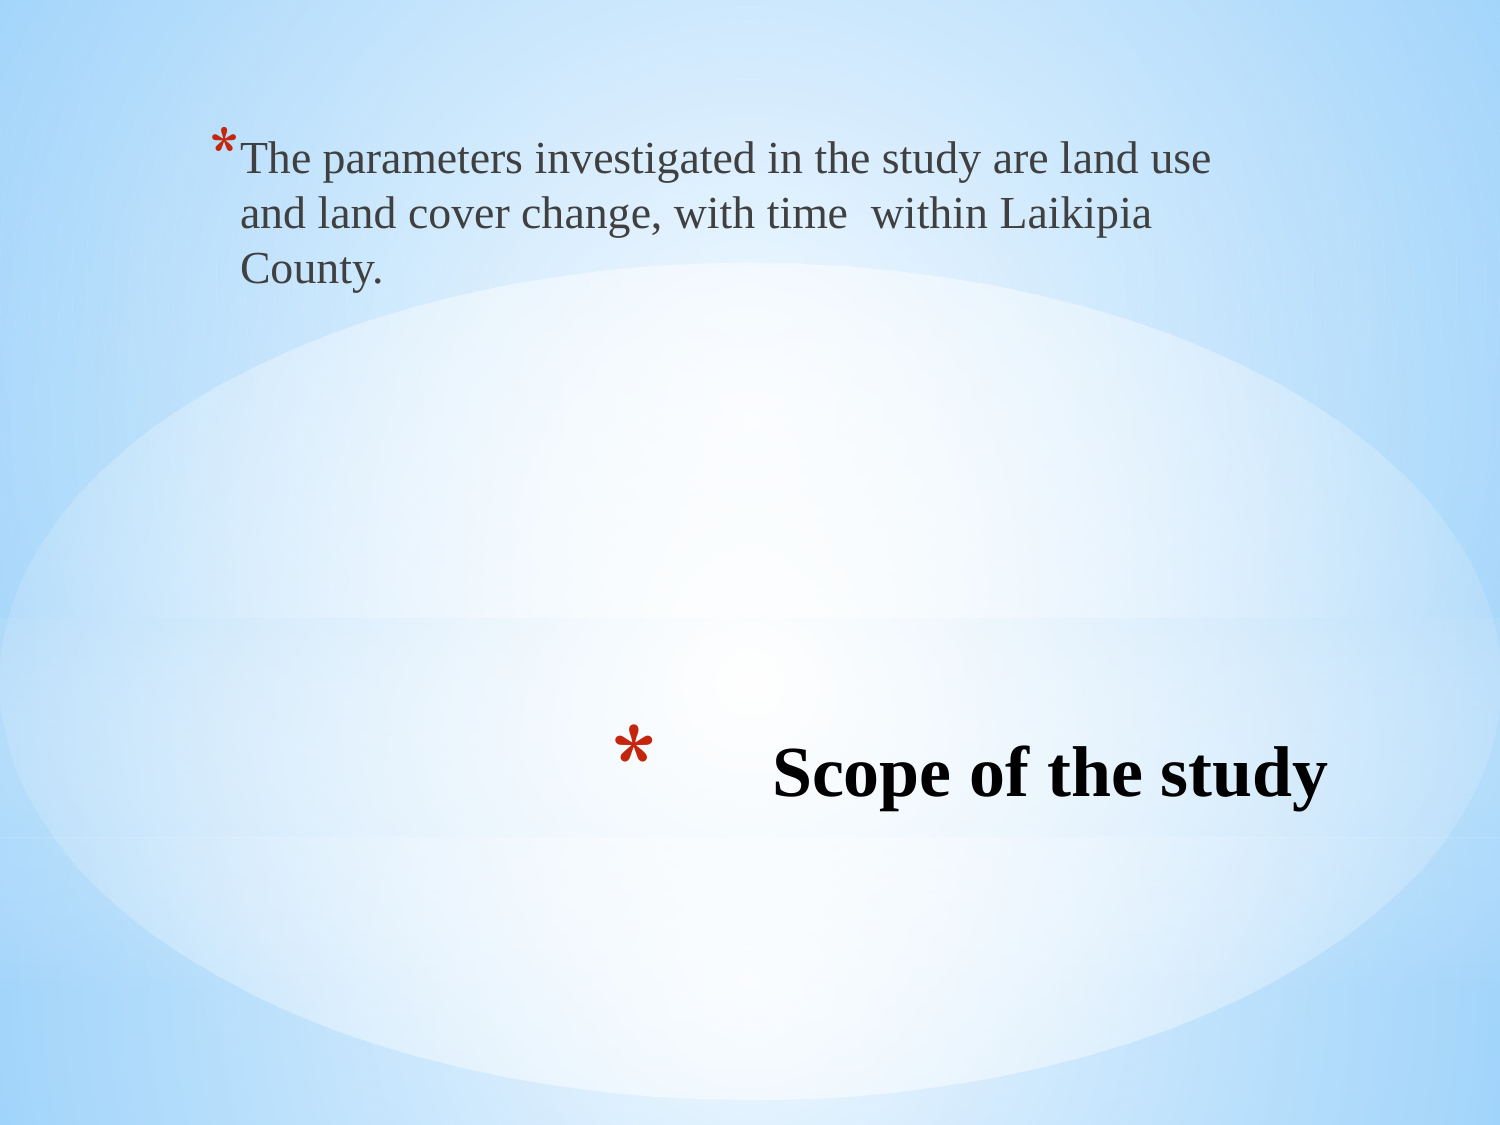

The parameters investigated in the study are land use and land cover change, with time  within Laikipia County.

# Scope of the study